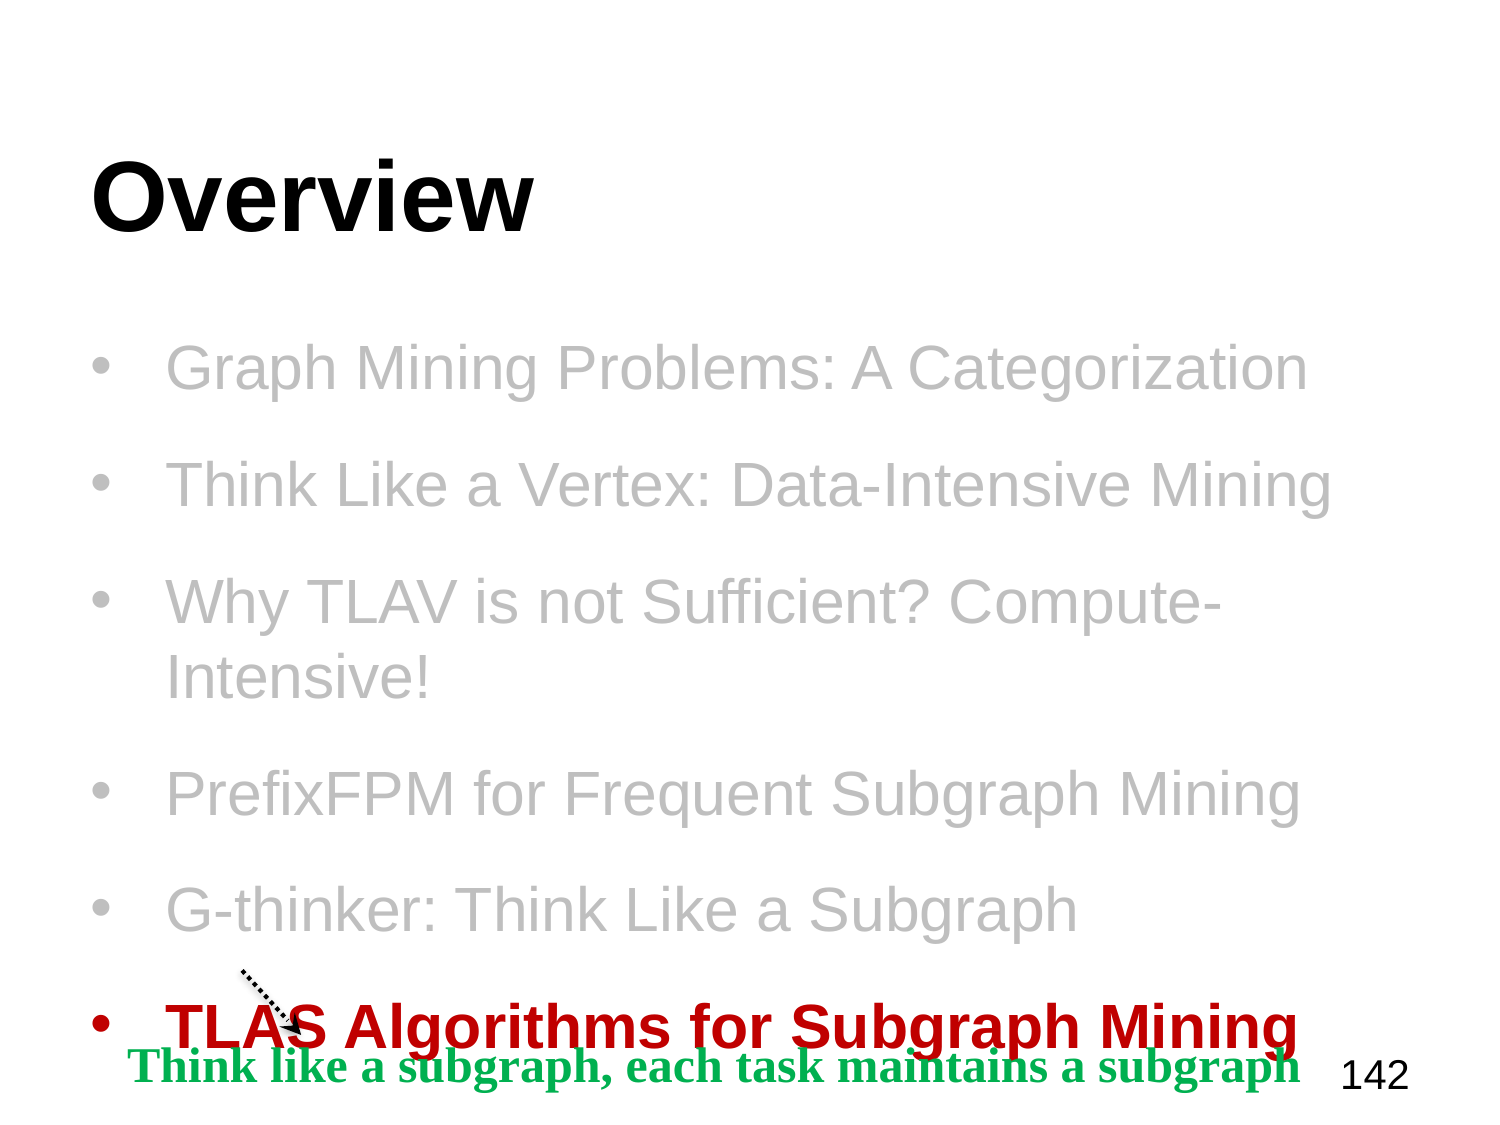

# Overview
Graph Mining Problems: A Categorization
Think Like a Vertex: Data-Intensive Mining
Why TLAV is not Sufficient? Compute-Intensive!
PrefixFPM for Frequent Subgraph Mining
G-thinker: Think Like a Subgraph
TLAS Algorithms for Subgraph Mining
Think like a subgraph, each task maintains a subgraph
142